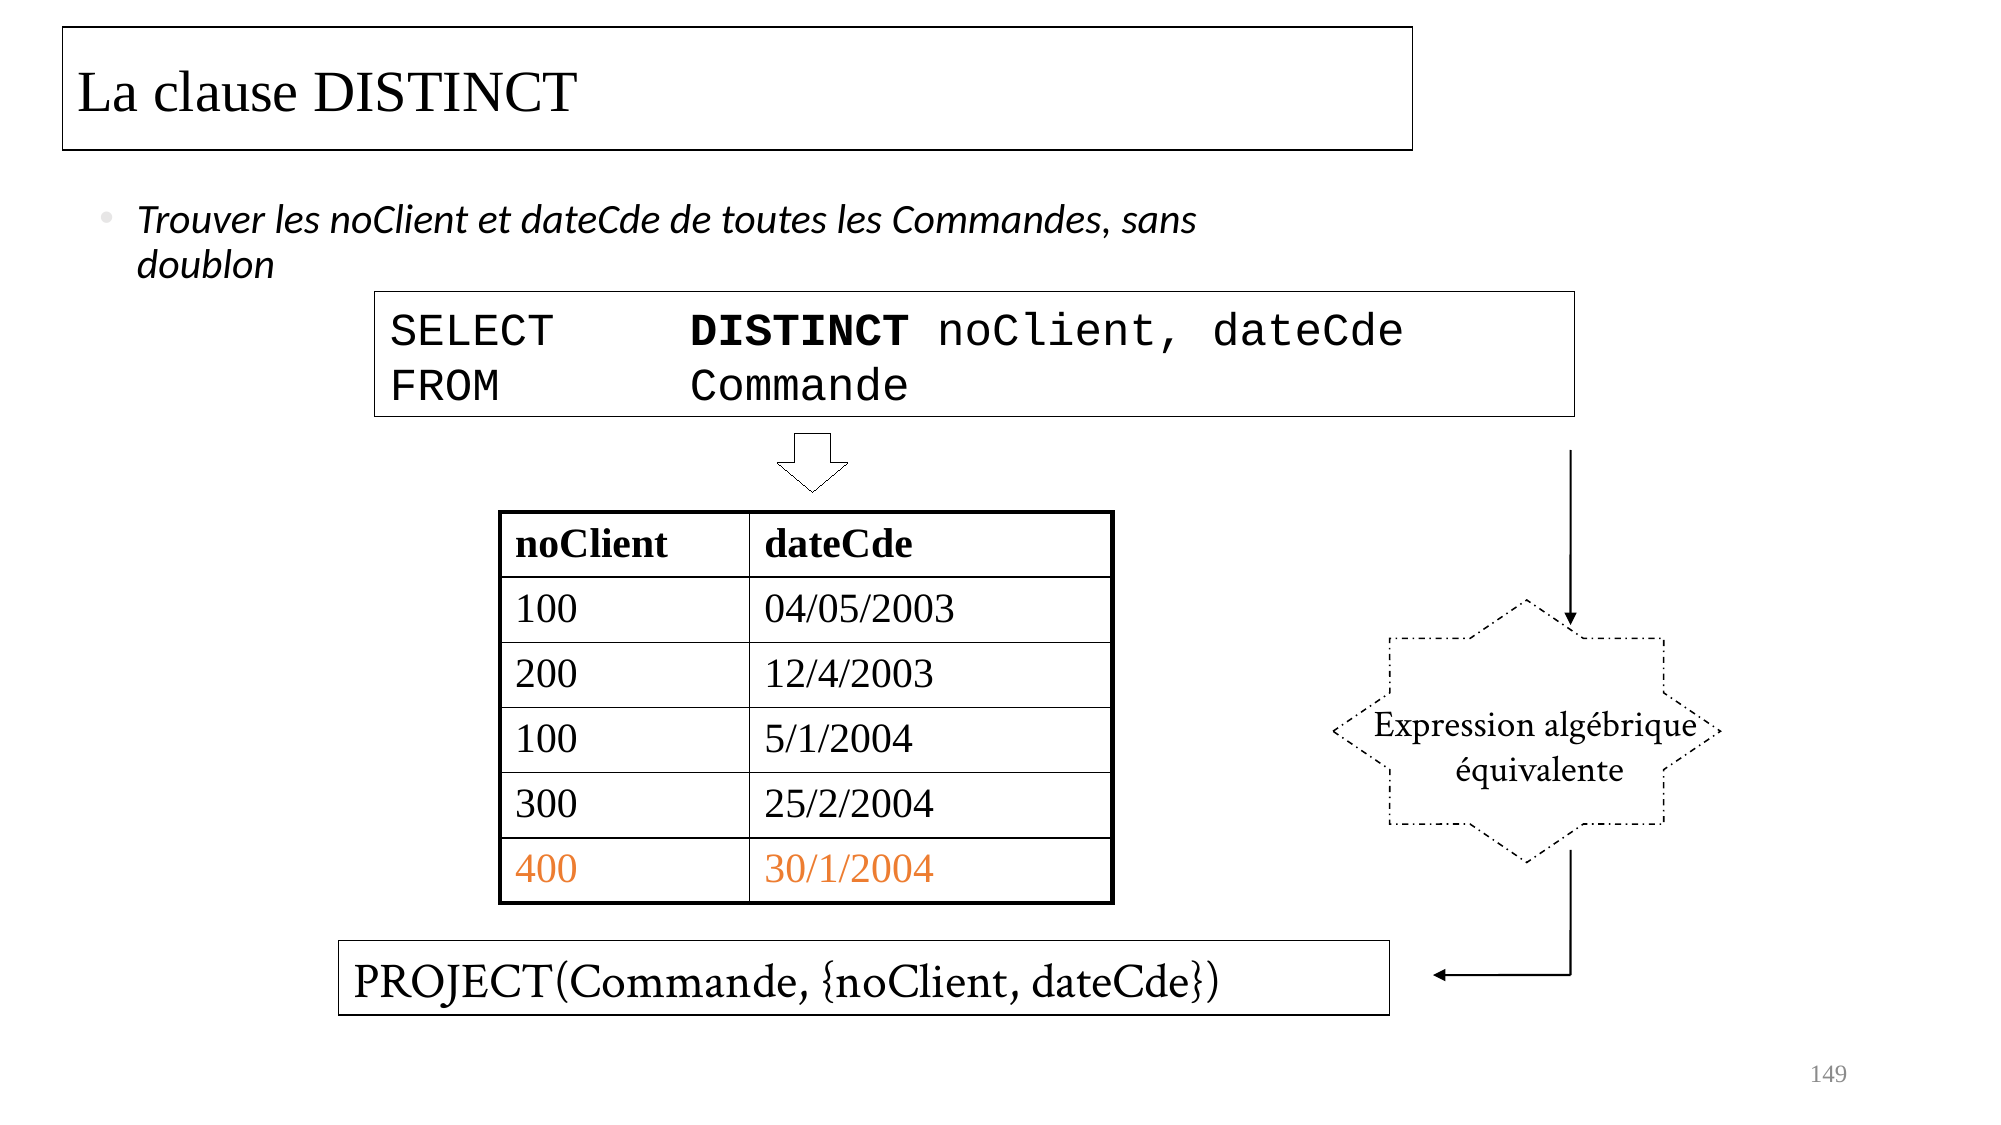

La clause DISTINCT
Trouver les noClient et dateCde de toutes les Commandes, sans doublon
SELECT	DISTINCT noClient, dateCde
FROM		Commande

| noClient | dateCde |
| --- | --- |
| 100 | 04/05/2003 |
| 200 | 12/4/2003 |
| 100 | 5/1/2004 |
| 300 | 25/2/2004 |
| 400 | 30/1/2004 |

Expression algébrique
équivalente

PROJECT(Commande, {noClient, dateCde})

149